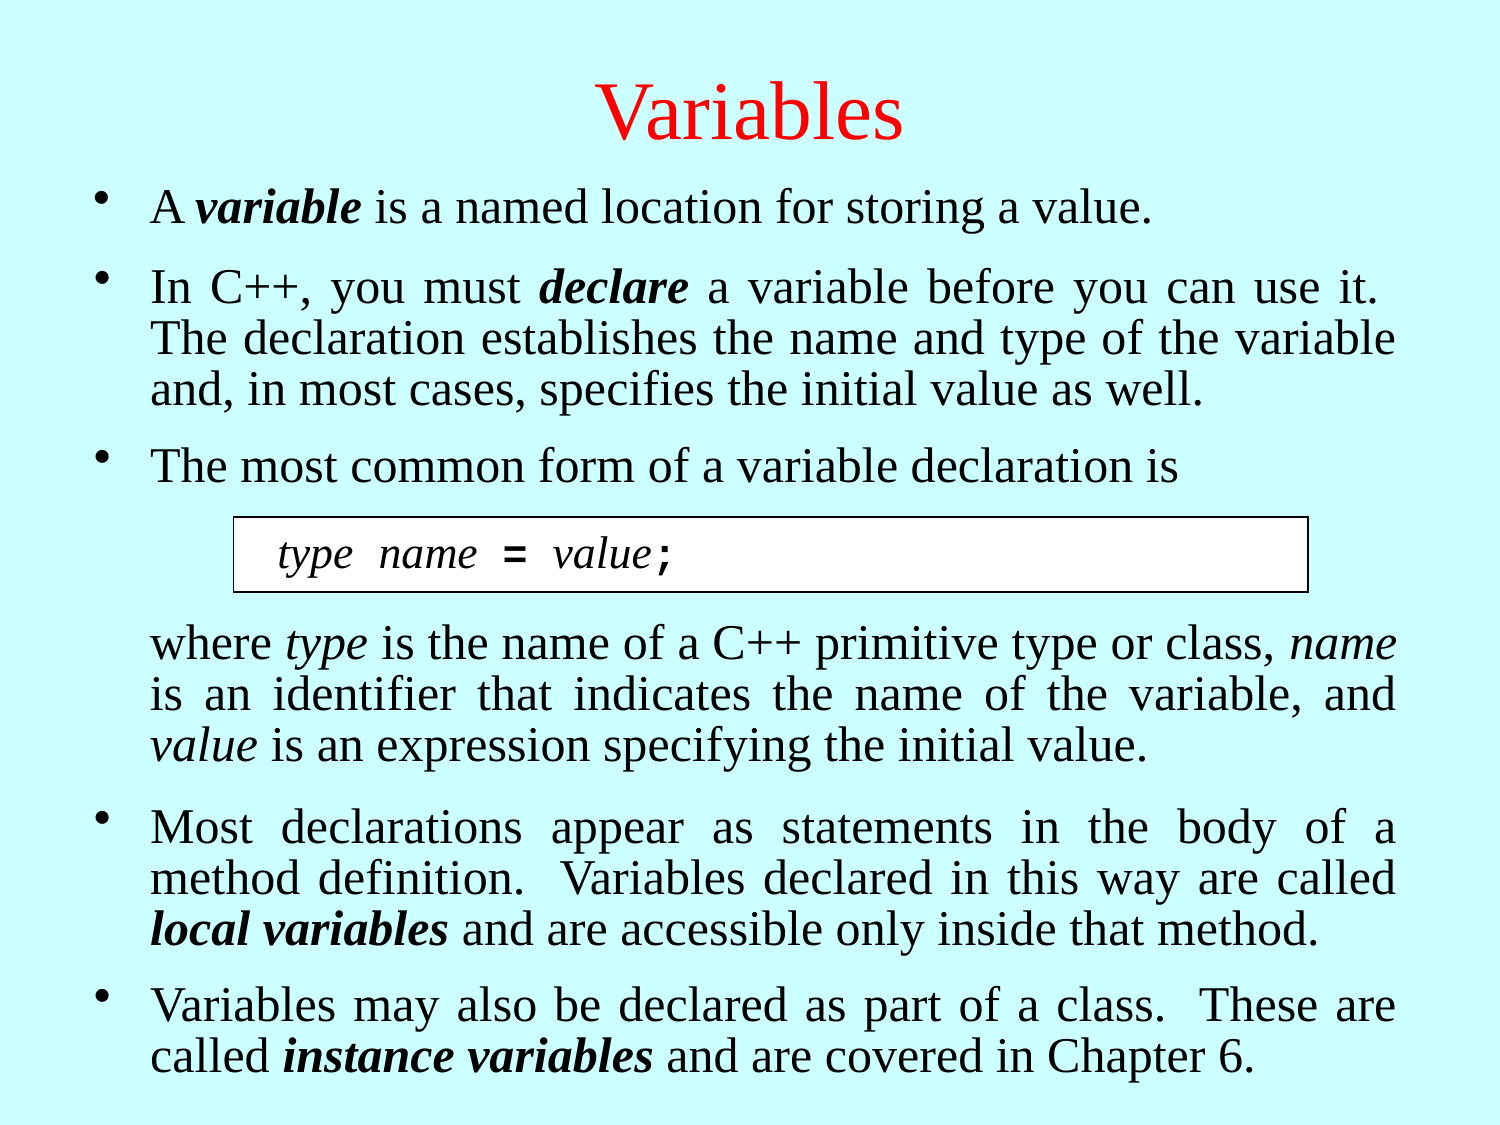

# Variables
A variable is a named location for storing a value.
In C++, you must declare a variable before you can use it.  The declaration establishes the name and type of the variable and, in most cases, specifies the initial value as well.
The most common form of a variable declaration is
type name = value;

where type is the name of a C++ primitive type or class, name is an identifier that indicates the name of the variable, and value is an expression specifying the initial value.
Most declarations appear as statements in the body of a method definition.  Variables declared in this way are called local variables and are accessible only inside that method.
Variables may also be declared as part of a class.  These are called instance variables and are covered in Chapter 6.